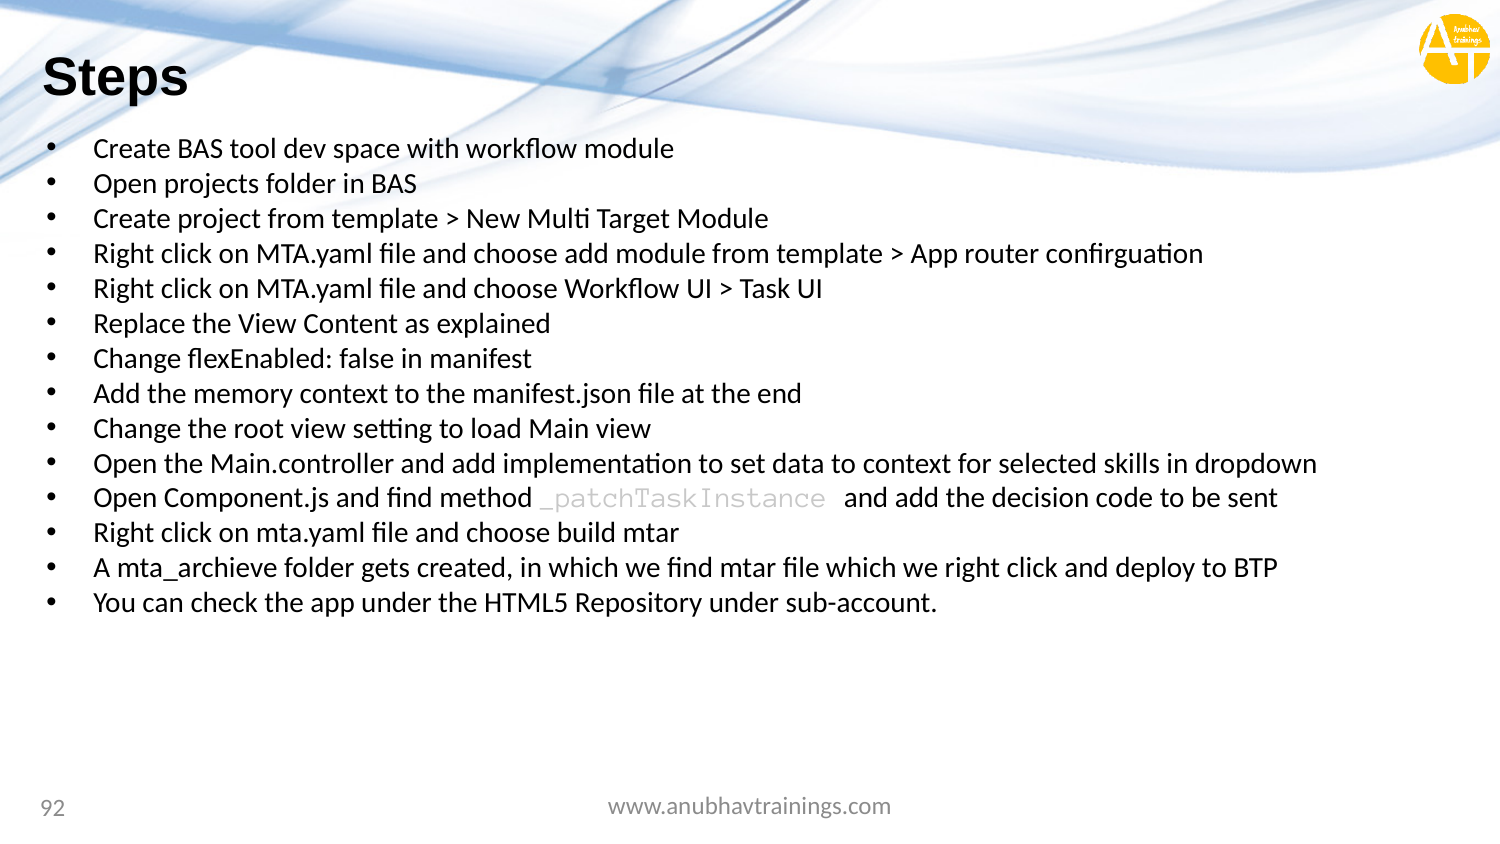

# Steps
Create BAS tool dev space with workflow module
Open projects folder in BAS
Create project from template > New Multi Target Module
Right click on MTA.yaml file and choose add module from template > App router confirguation
Right click on MTA.yaml file and choose Workflow UI > Task UI
Replace the View Content as explained
Change flexEnabled: false in manifest
Add the memory context to the manifest.json file at the end
Change the root view setting to load Main view
Open the Main.controller and add implementation to set data to context for selected skills in dropdown
Open Component.js and find method _patchTaskInstance and add the decision code to be sent
Right click on mta.yaml file and choose build mtar
A mta_archieve folder gets created, in which we find mtar file which we right click and deploy to BTP
You can check the app under the HTML5 Repository under sub-account.
www.anubhavtrainings.com
92